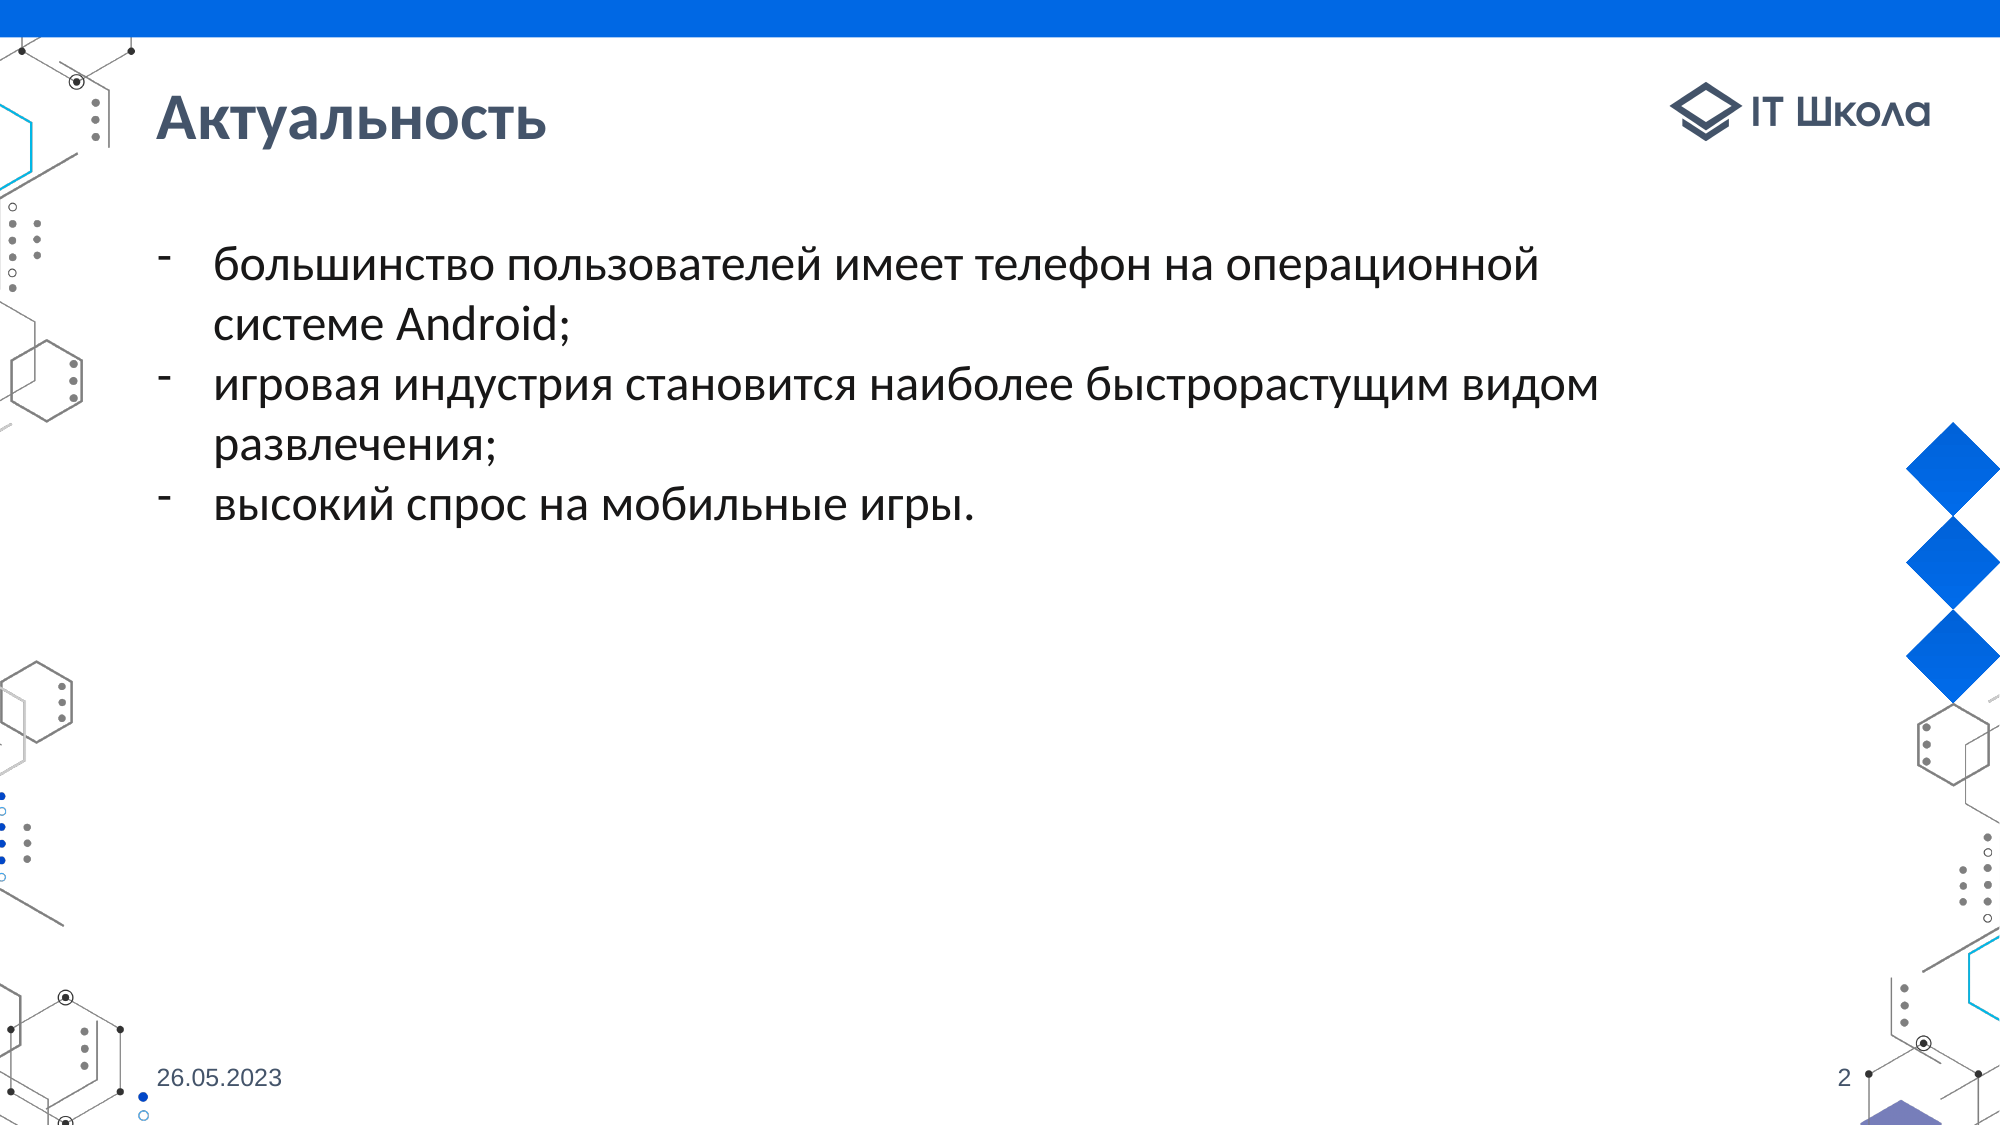

# Актуальность
большинство пользователей имеет телефон на операционной системе Android;
игровая индустрия становится наиболее быстрорастущим видом развлечения;
высокий спрос на мобильные игры.

26.05.2023
2